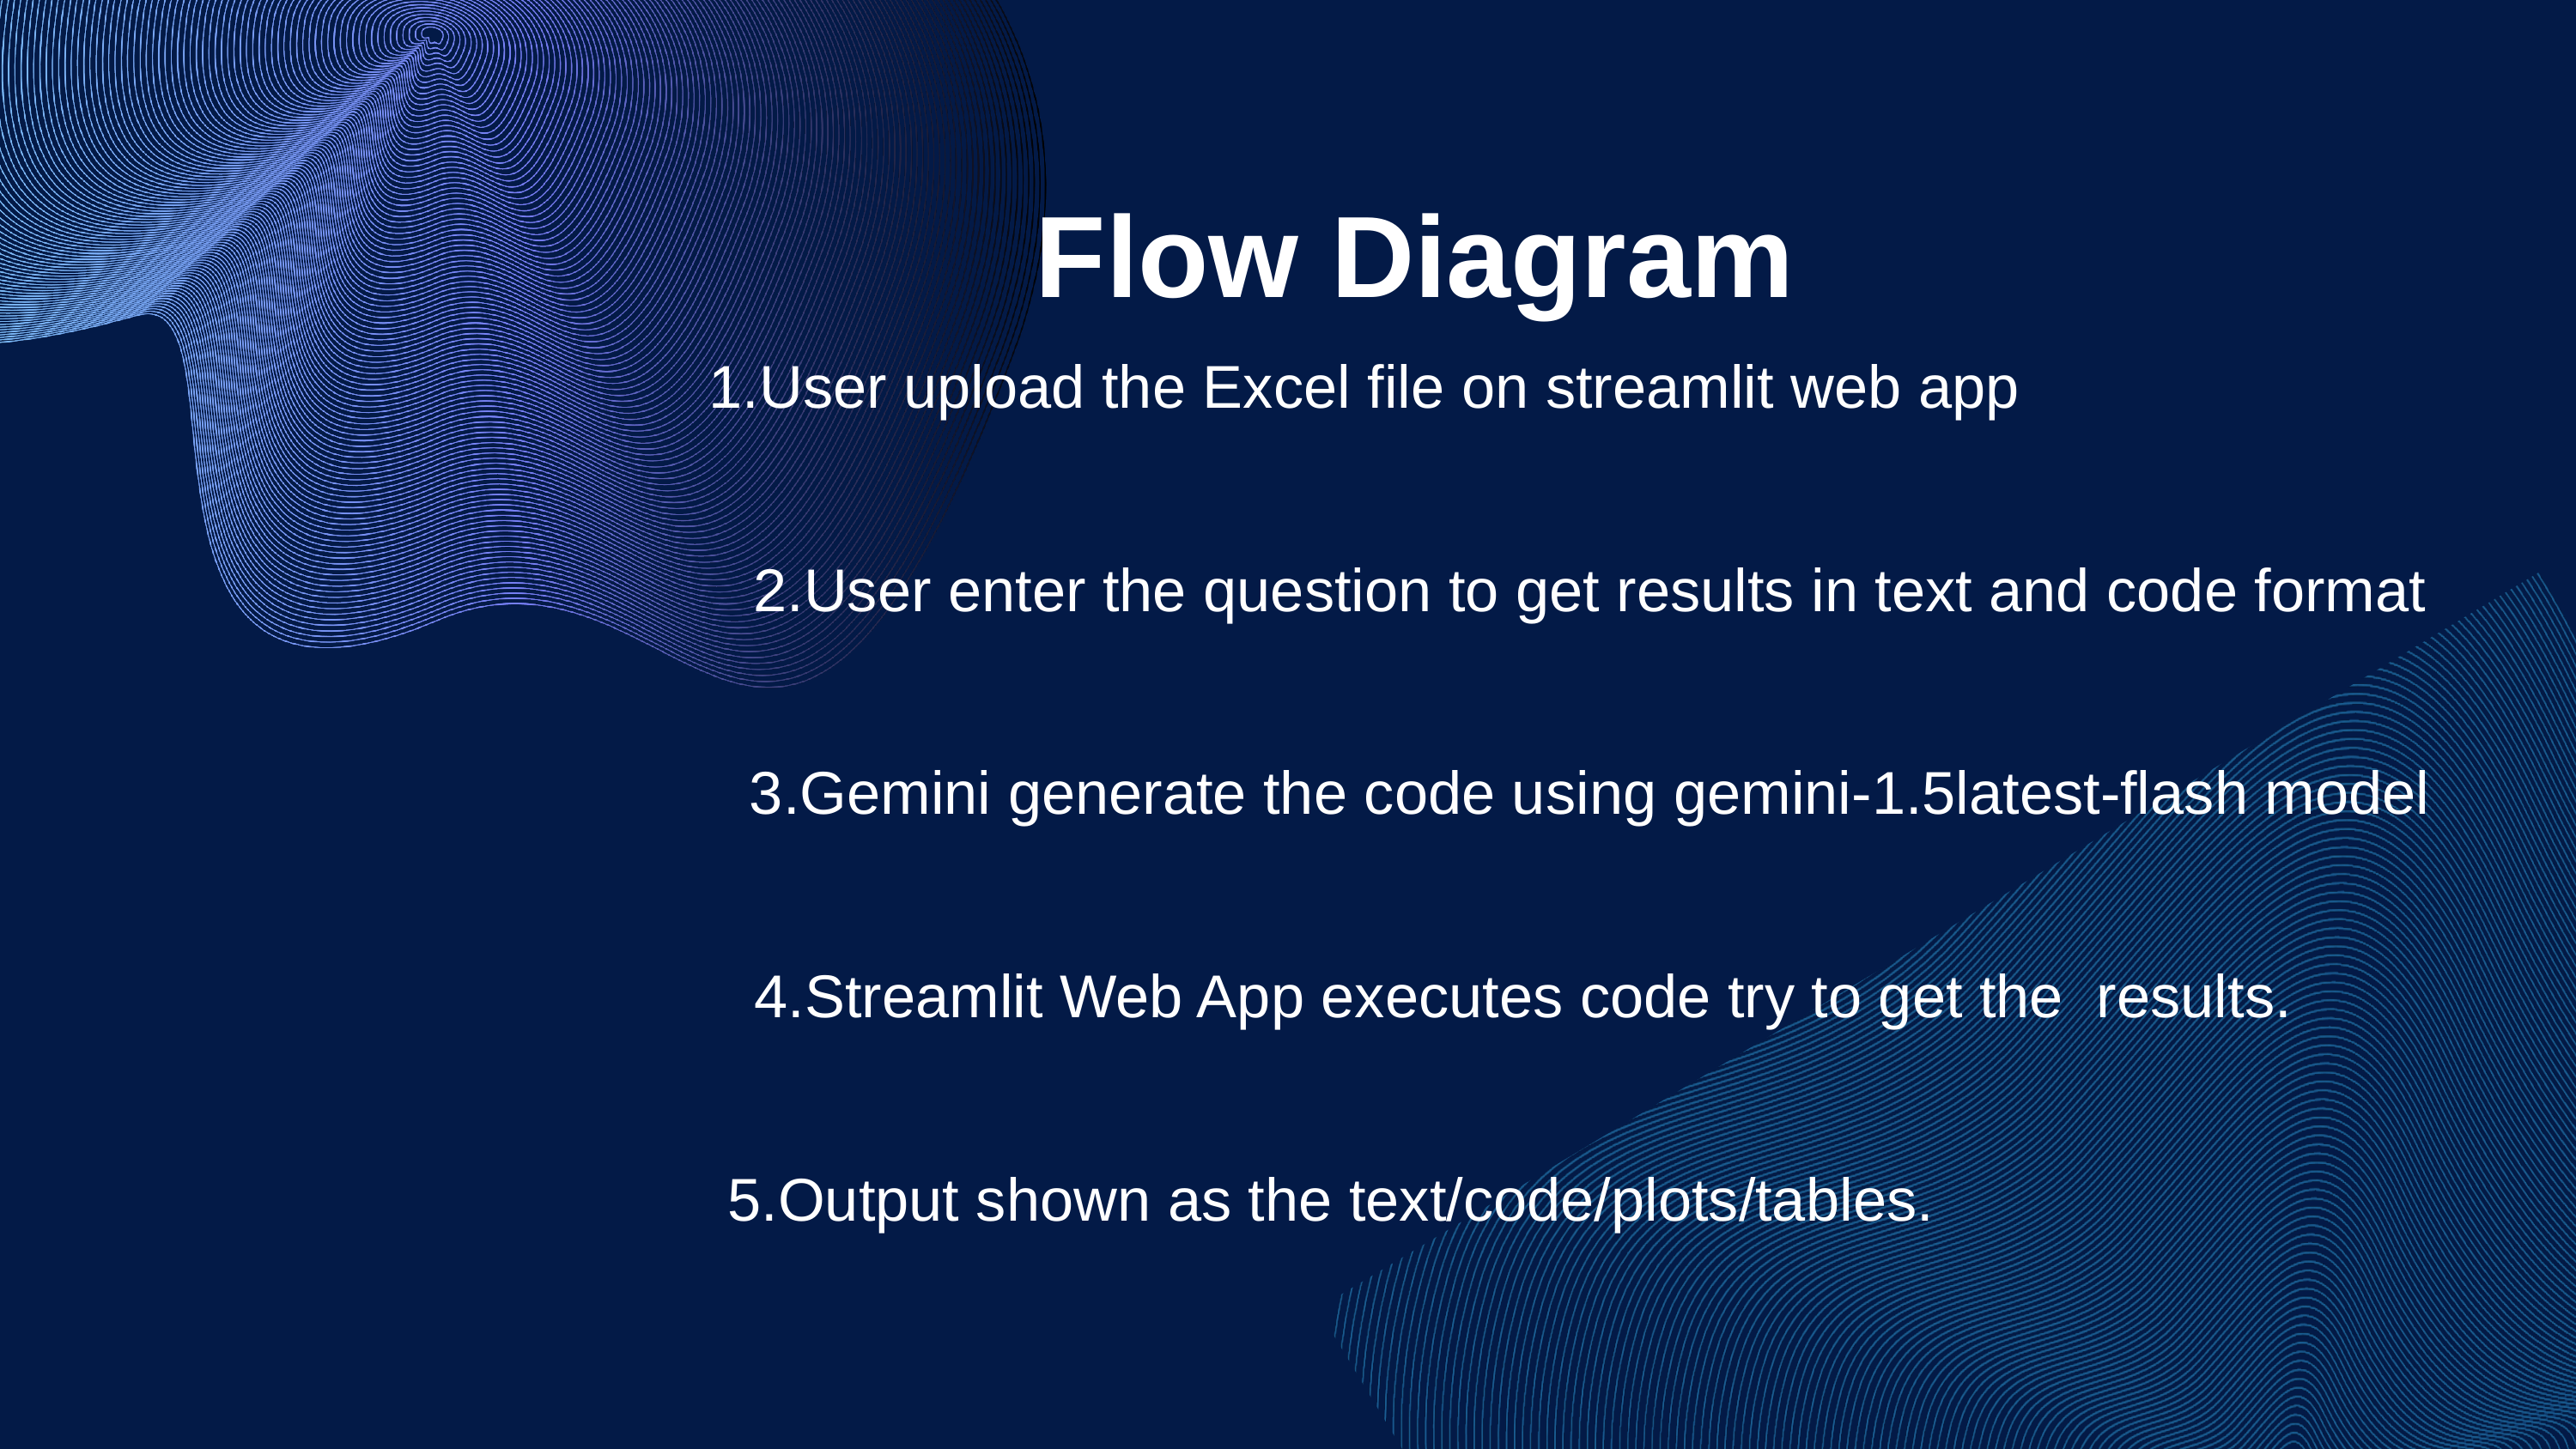

Flow Diagram
1.User upload the Excel file on streamlit web app

2.User enter the question to get results in text and code format

3.Gemini generate the code using gemini-1.5latest-flash model

 4.Streamlit Web App executes code try to get the  results.

  5.Output shown as the text/code/plots/tables.